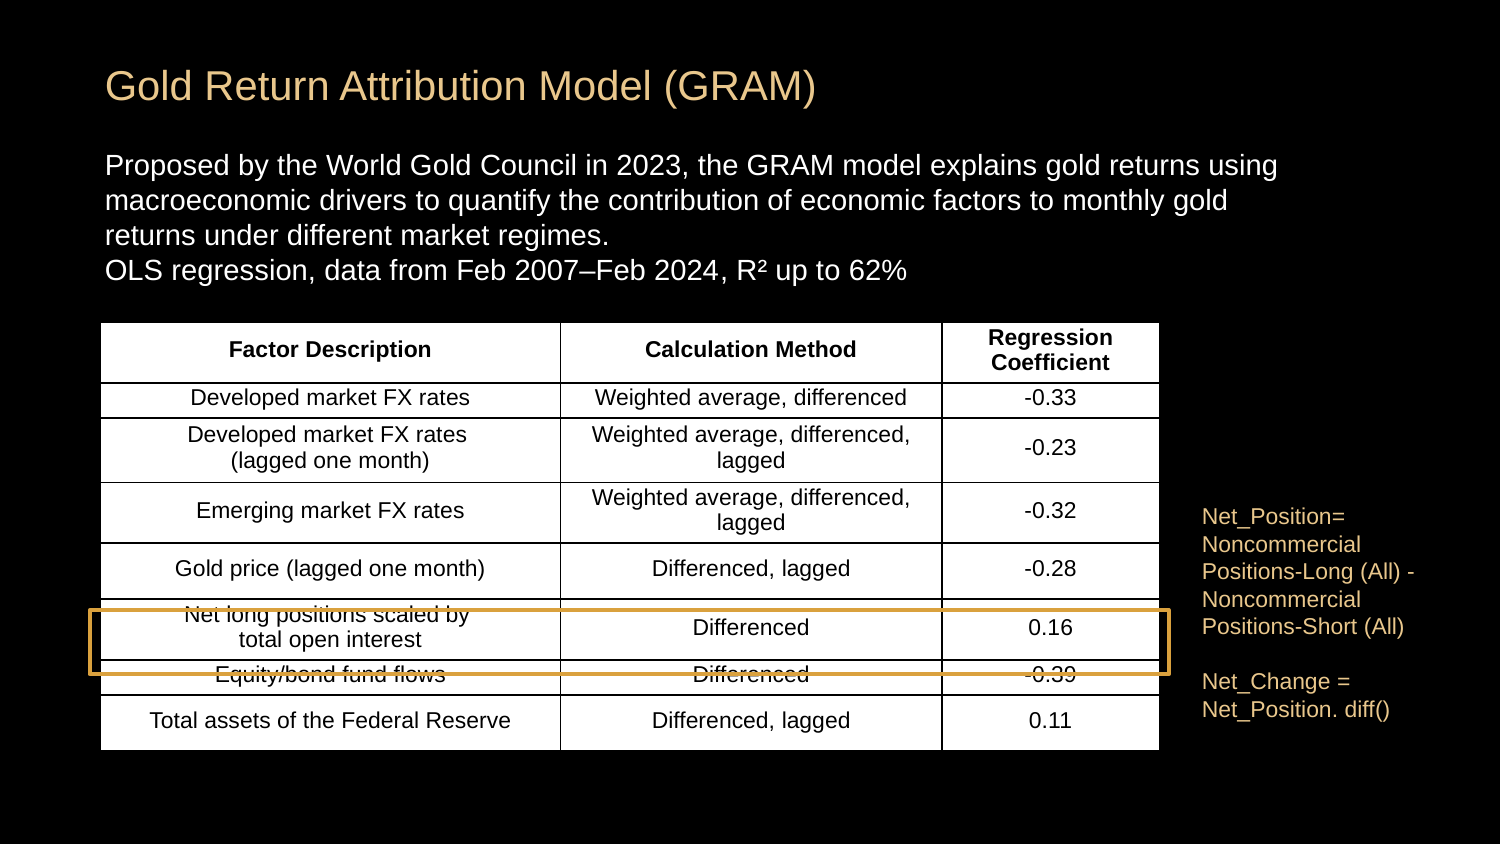

# Gold Return Attribution Model (GRAM)
Proposed by the World Gold Council in 2023, the GRAM model explains gold returns using macroeconomic drivers to quantify the contribution of economic factors to monthly gold returns under different market regimes.
OLS regression, data from Feb 2007–Feb 2024, R² up to 62%

| Factor Description | Calculation Method | Regression Coefficient |
| --- | --- | --- |
| Developed market FX rates | Weighted average, differenced | -0.33 |
| Developed market FX rates (lagged one month) | Weighted average, differenced, lagged | -0.23 |
| Emerging market FX rates | Weighted average, differenced, lagged | -0.32 |
| Gold price (lagged one month) | Differenced, lagged | -0.28 |
| Net long positions scaled by total open interest | Differenced | 0.16 |
| Equity/bond fund flows | Differenced | -0.39 |
| Total assets of the Federal Reserve | Differenced, lagged | 0.11 |
Net_Position= Noncommercial Positions-Long (All) - Noncommercial Positions-Short (All)

Net_Change = Net_Position. diff()